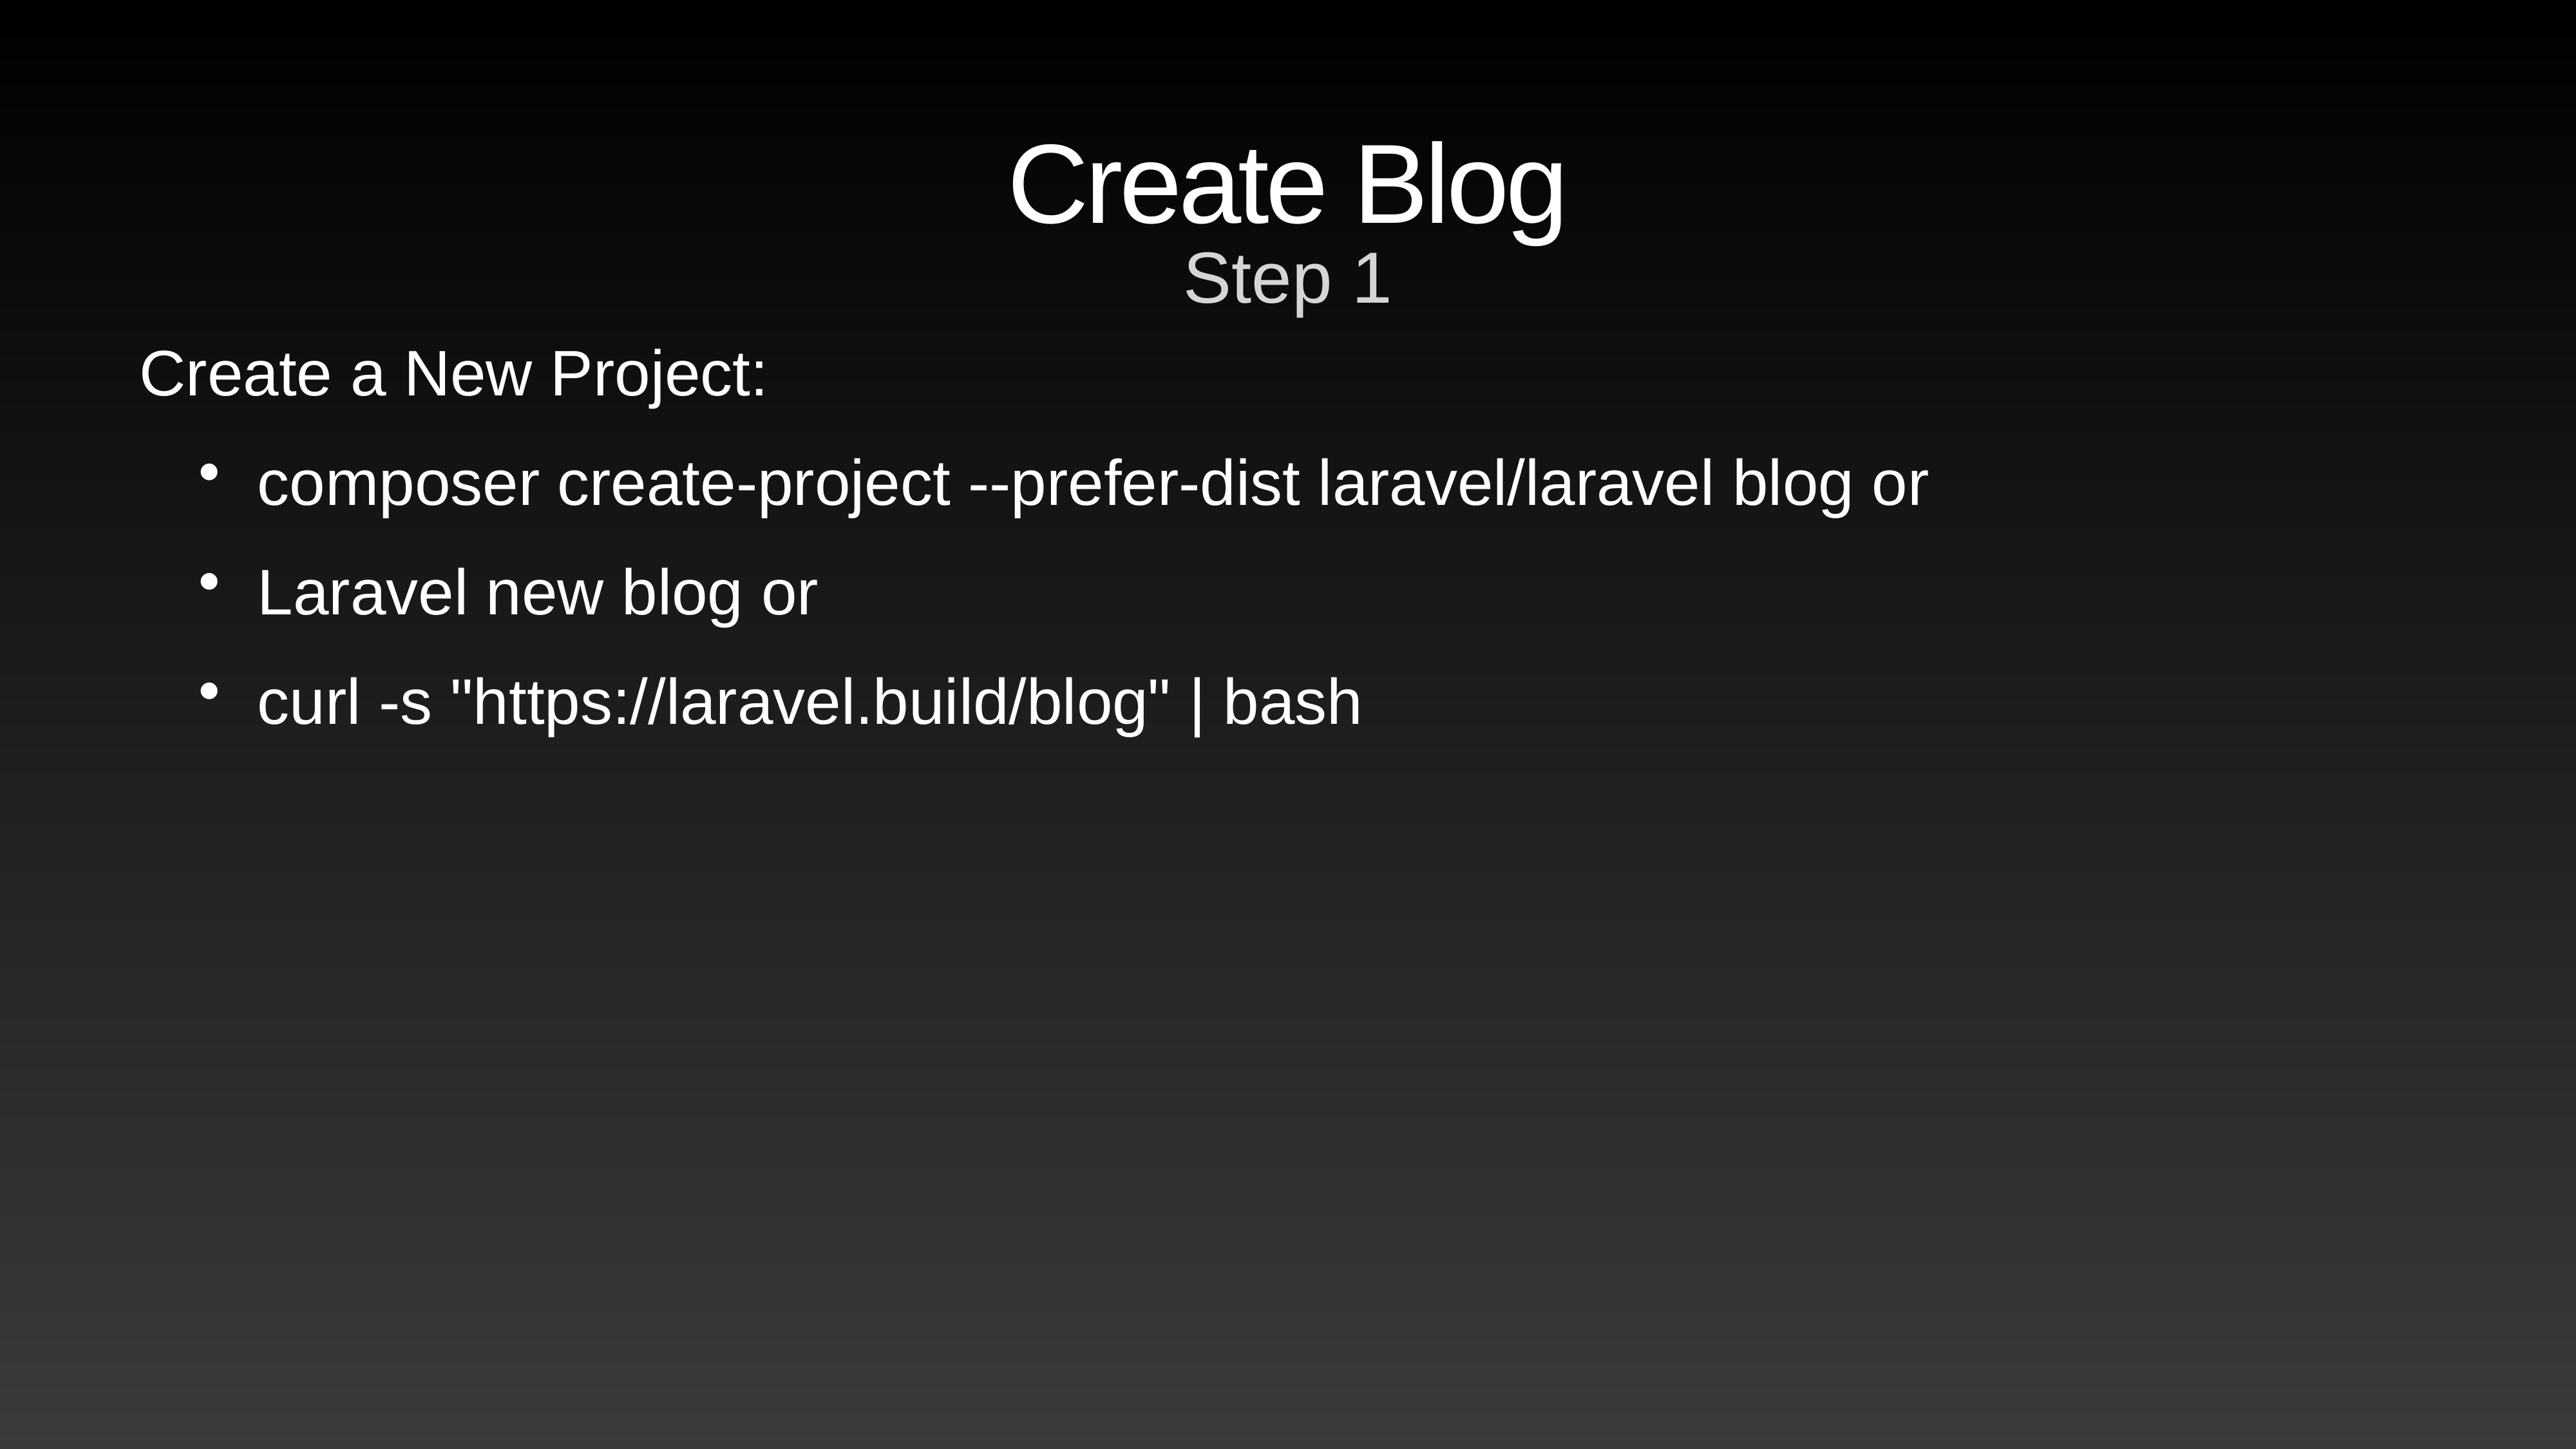

# Create Blog
Step 1
Create a New Project:
composer create-project --prefer-dist laravel/laravel blog or
Laravel new blog or
curl -s "https://laravel.build/blog" | bash